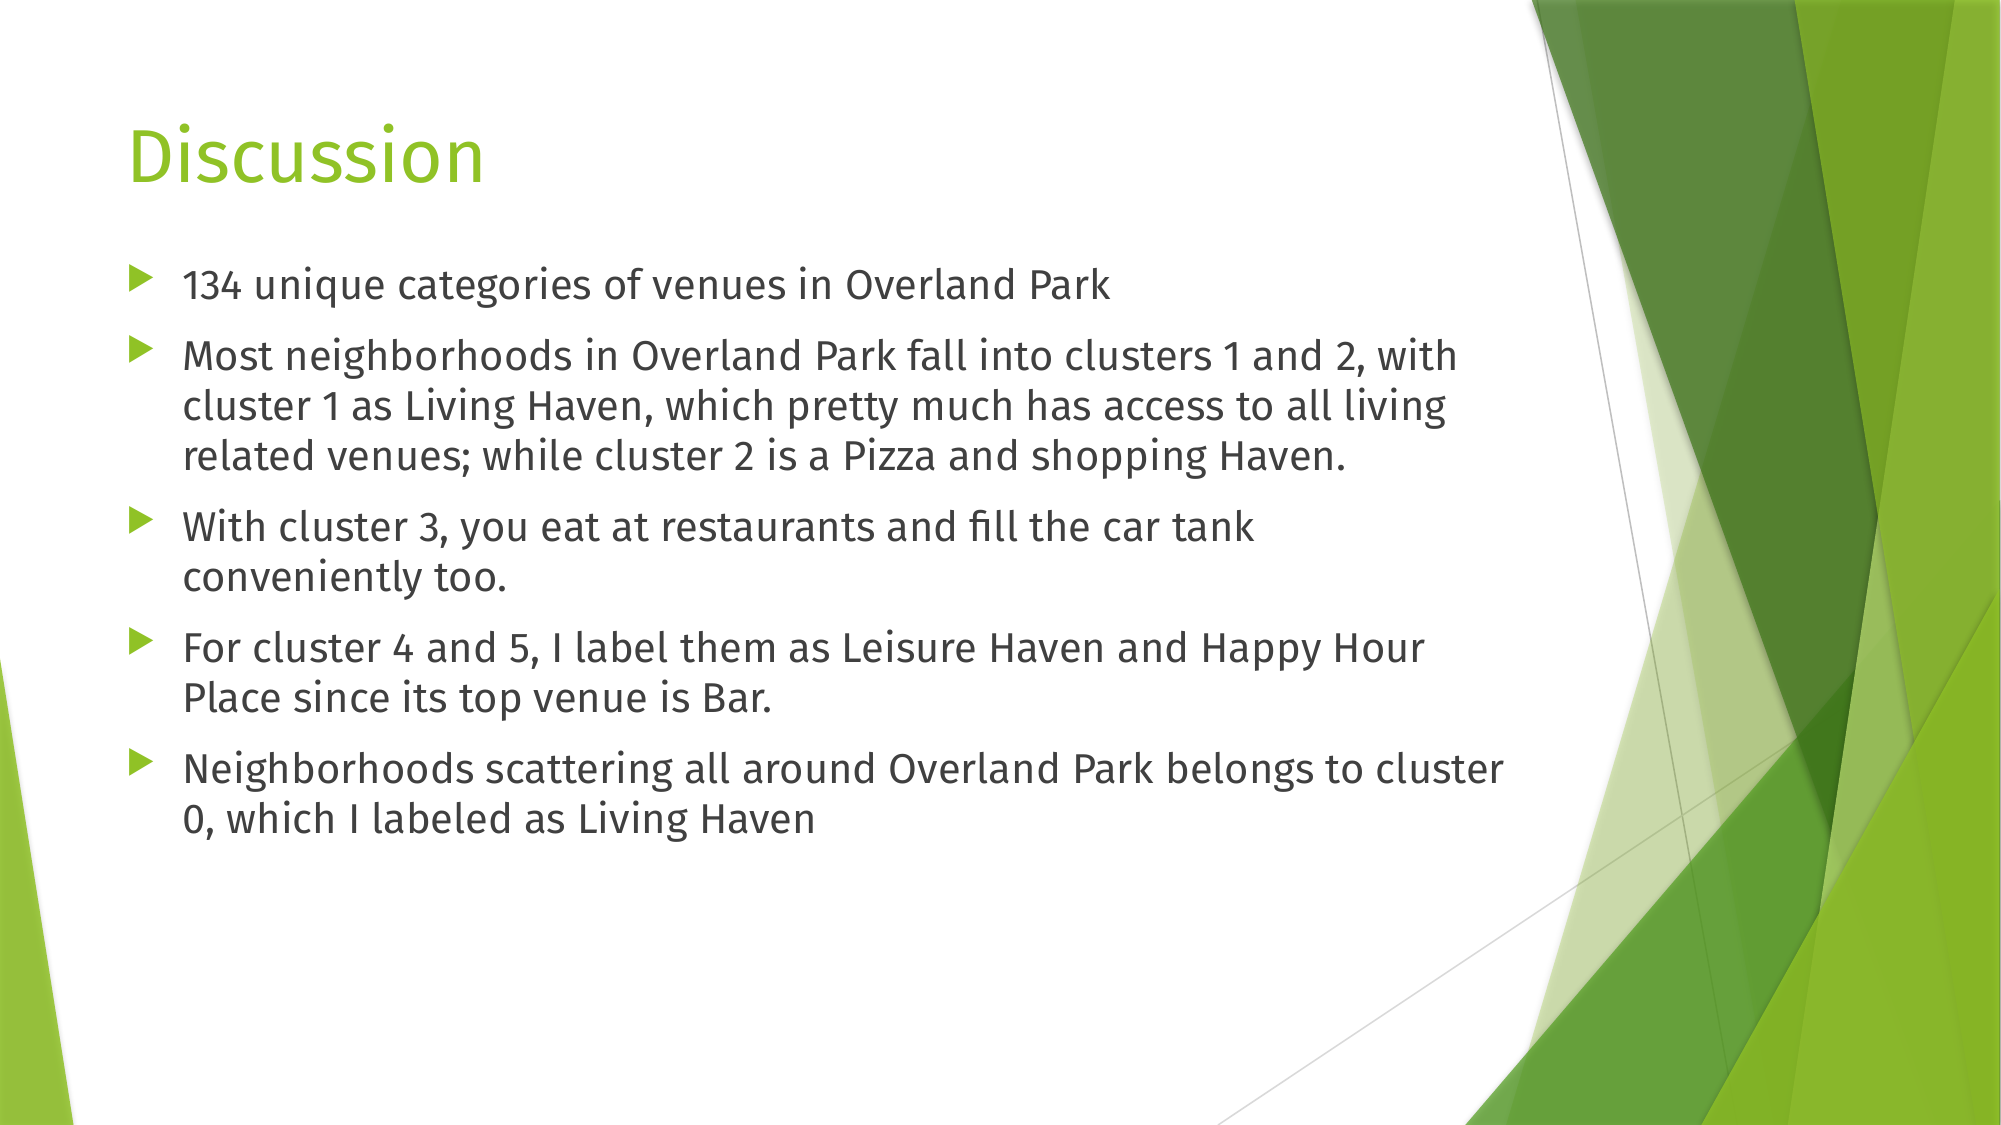

# Discussion
134 unique categories of venues in Overland Park
Most neighborhoods in Overland Park fall into clusters 1 and 2, with cluster 1 as Living Haven, which pretty much has access to all living related venues; while cluster 2 is a Pizza and shopping Haven.
With cluster 3, you eat at restaurants and fill the car tank conveniently too.
For cluster 4 and 5, I label them as Leisure Haven and Happy Hour Place since its top venue is Bar.
Neighborhoods scattering all around Overland Park belongs to cluster 0, which I labeled as Living Haven